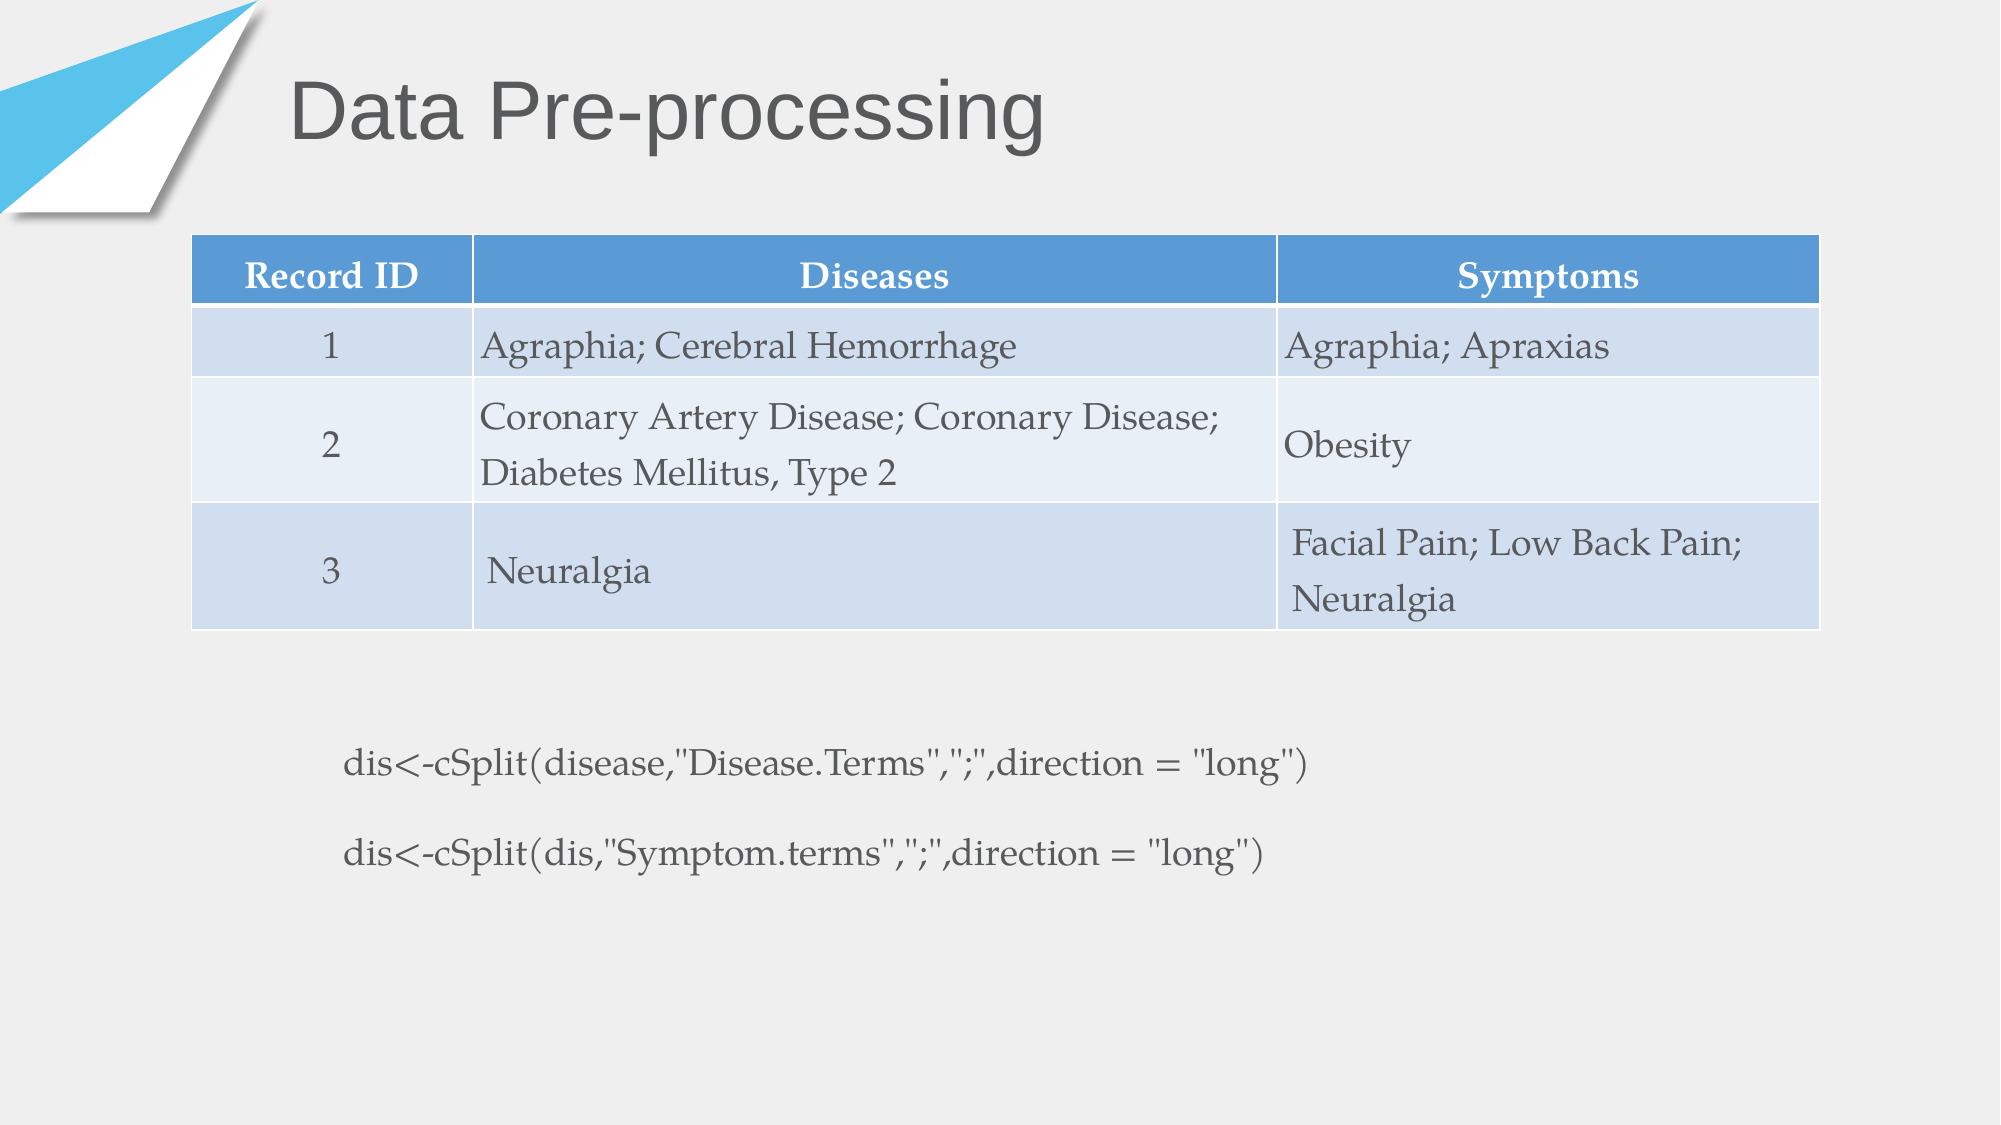

Data Pre-processing
| Record ID | Diseases | Symptoms |
| --- | --- | --- |
| 1 | Agraphia; Cerebral Hemorrhage | Agraphia; Apraxias |
| 2 | Coronary Artery Disease; Coronary Disease; Diabetes Mellitus, Type 2 | Obesity |
| 3 | Neuralgia | Facial Pain; Low Back Pain; Neuralgia |
dis<-cSplit(disease,"Disease.Terms",";",direction = "long")

dis<-cSplit(dis,"Symptom.terms",";",direction = "long")